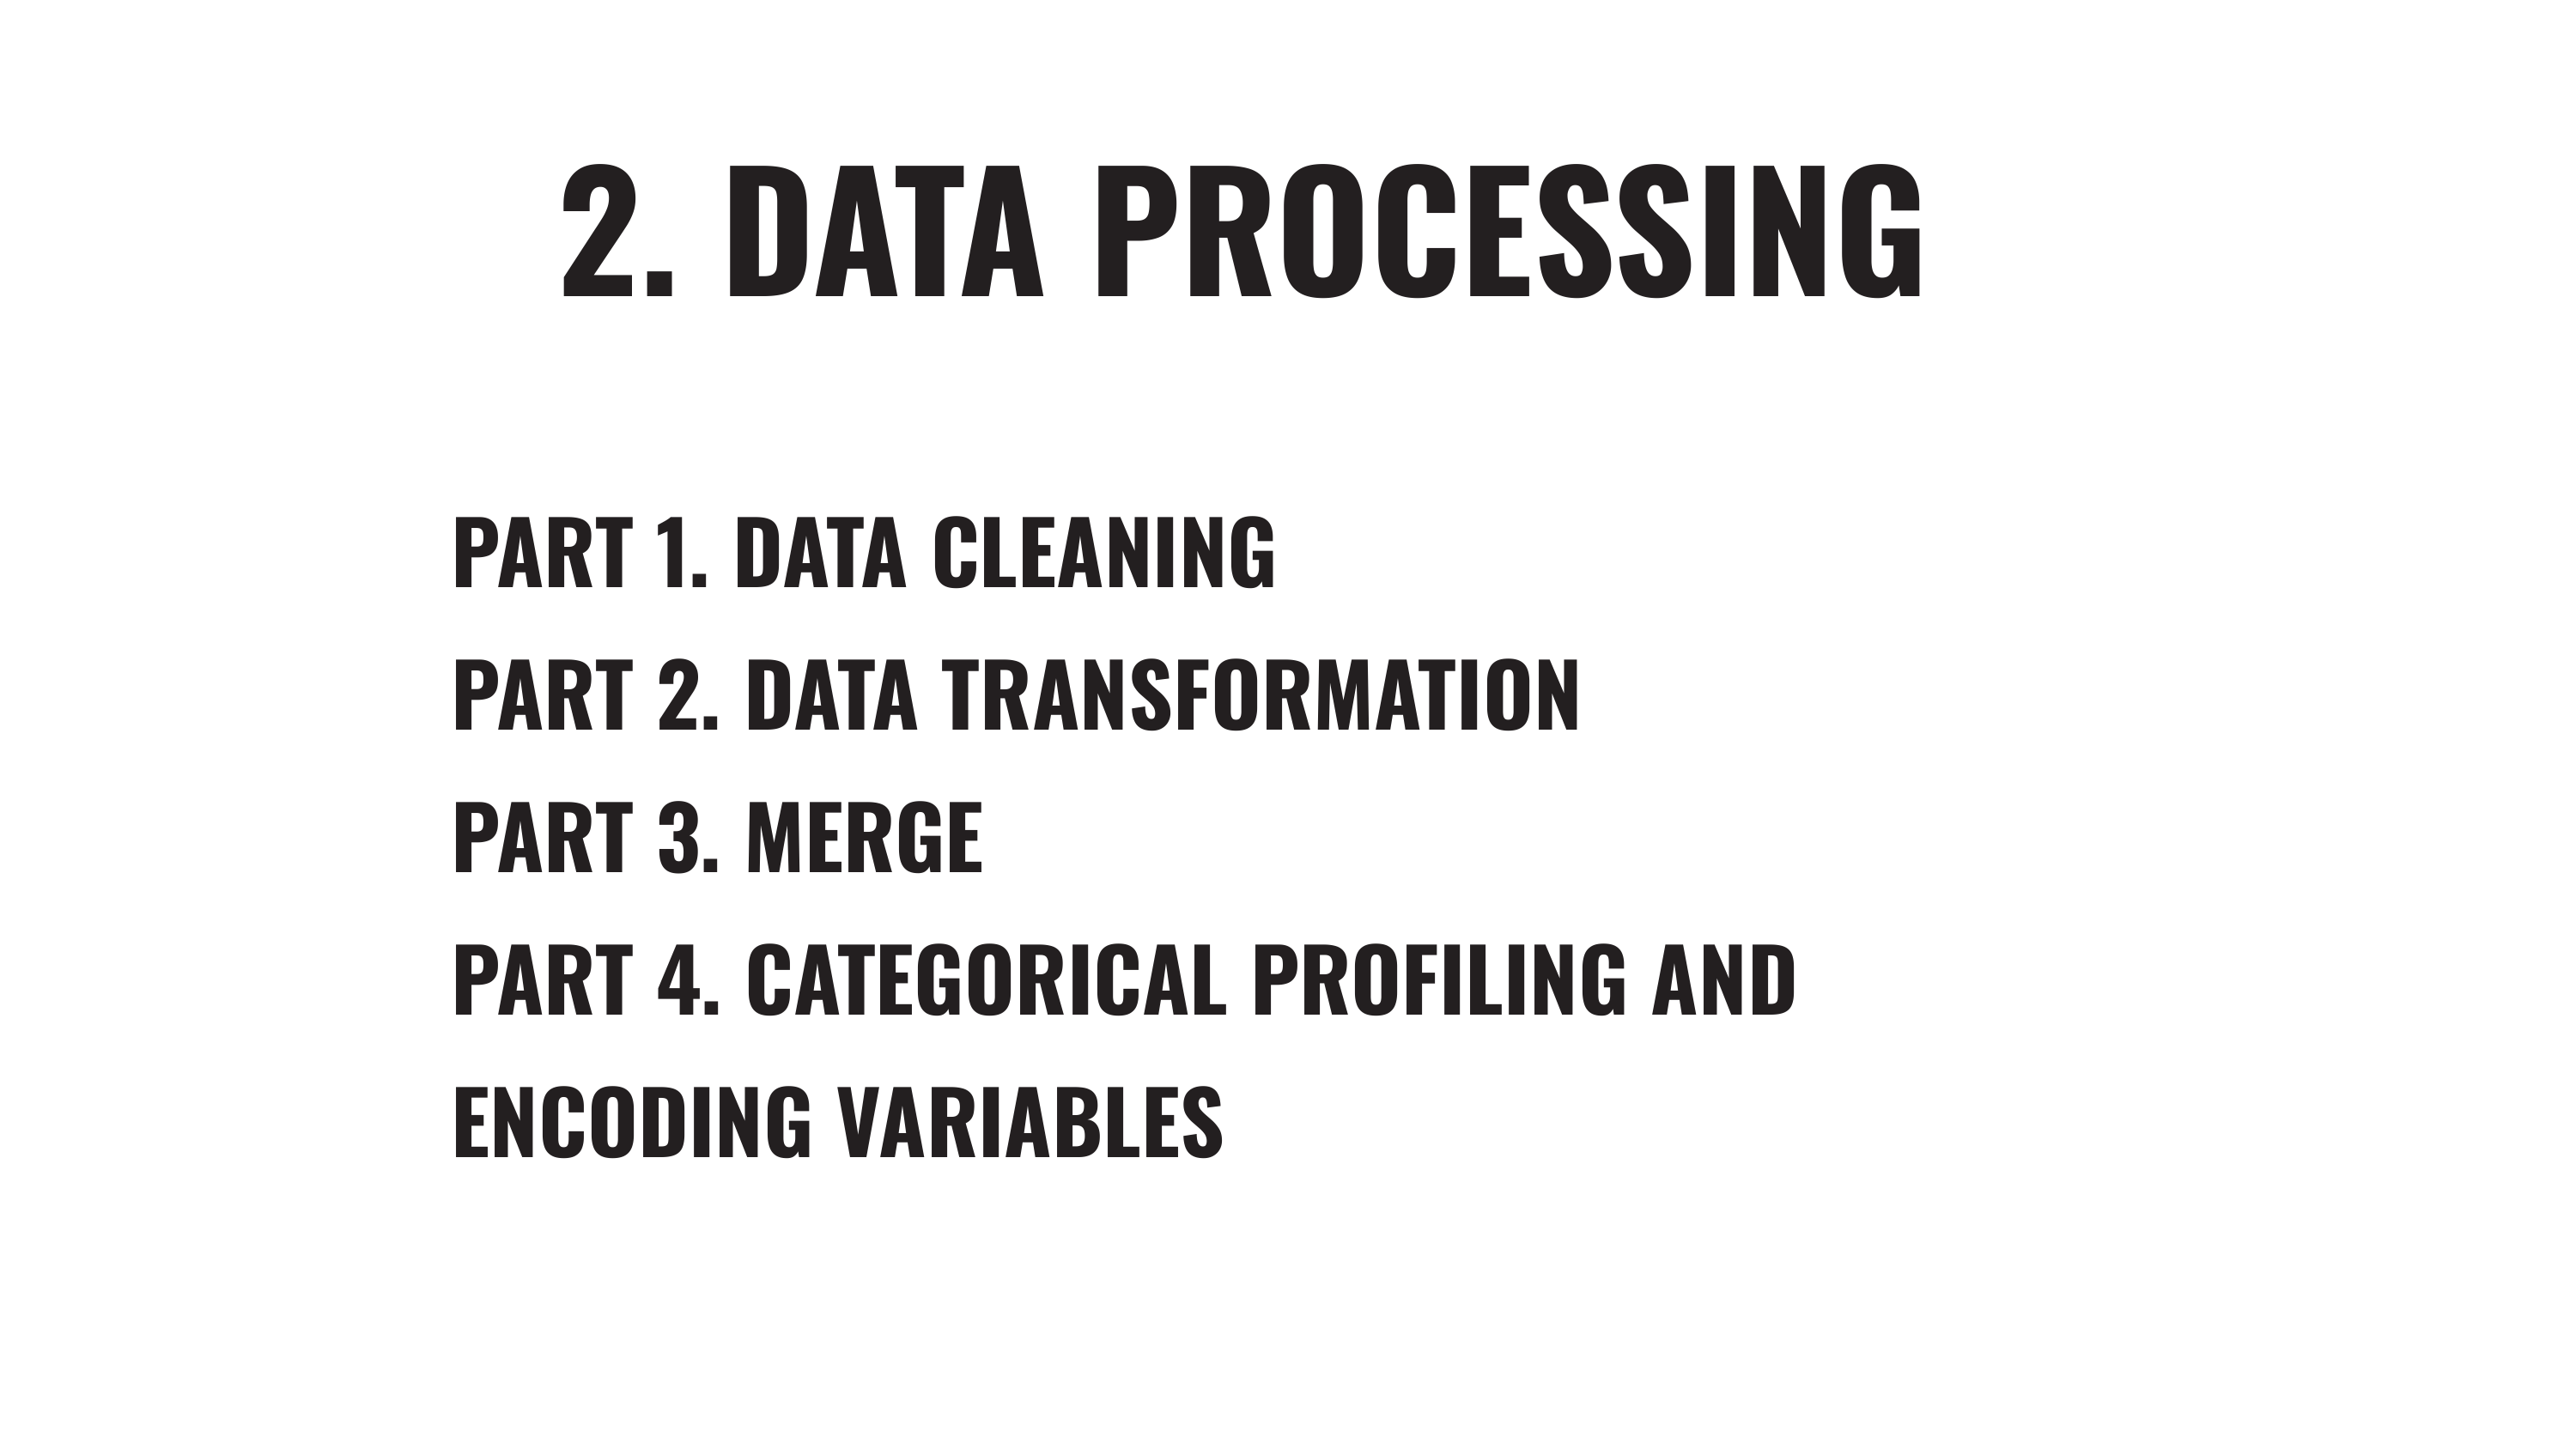

2. DATA PROCESSING
PART 1. DATA CLEANING
PART 2. DATA TRANSFORMATION
PART 3. MERGE
PART 4. CATEGORICAL PROFILING AND   ENCODING VARIABLES